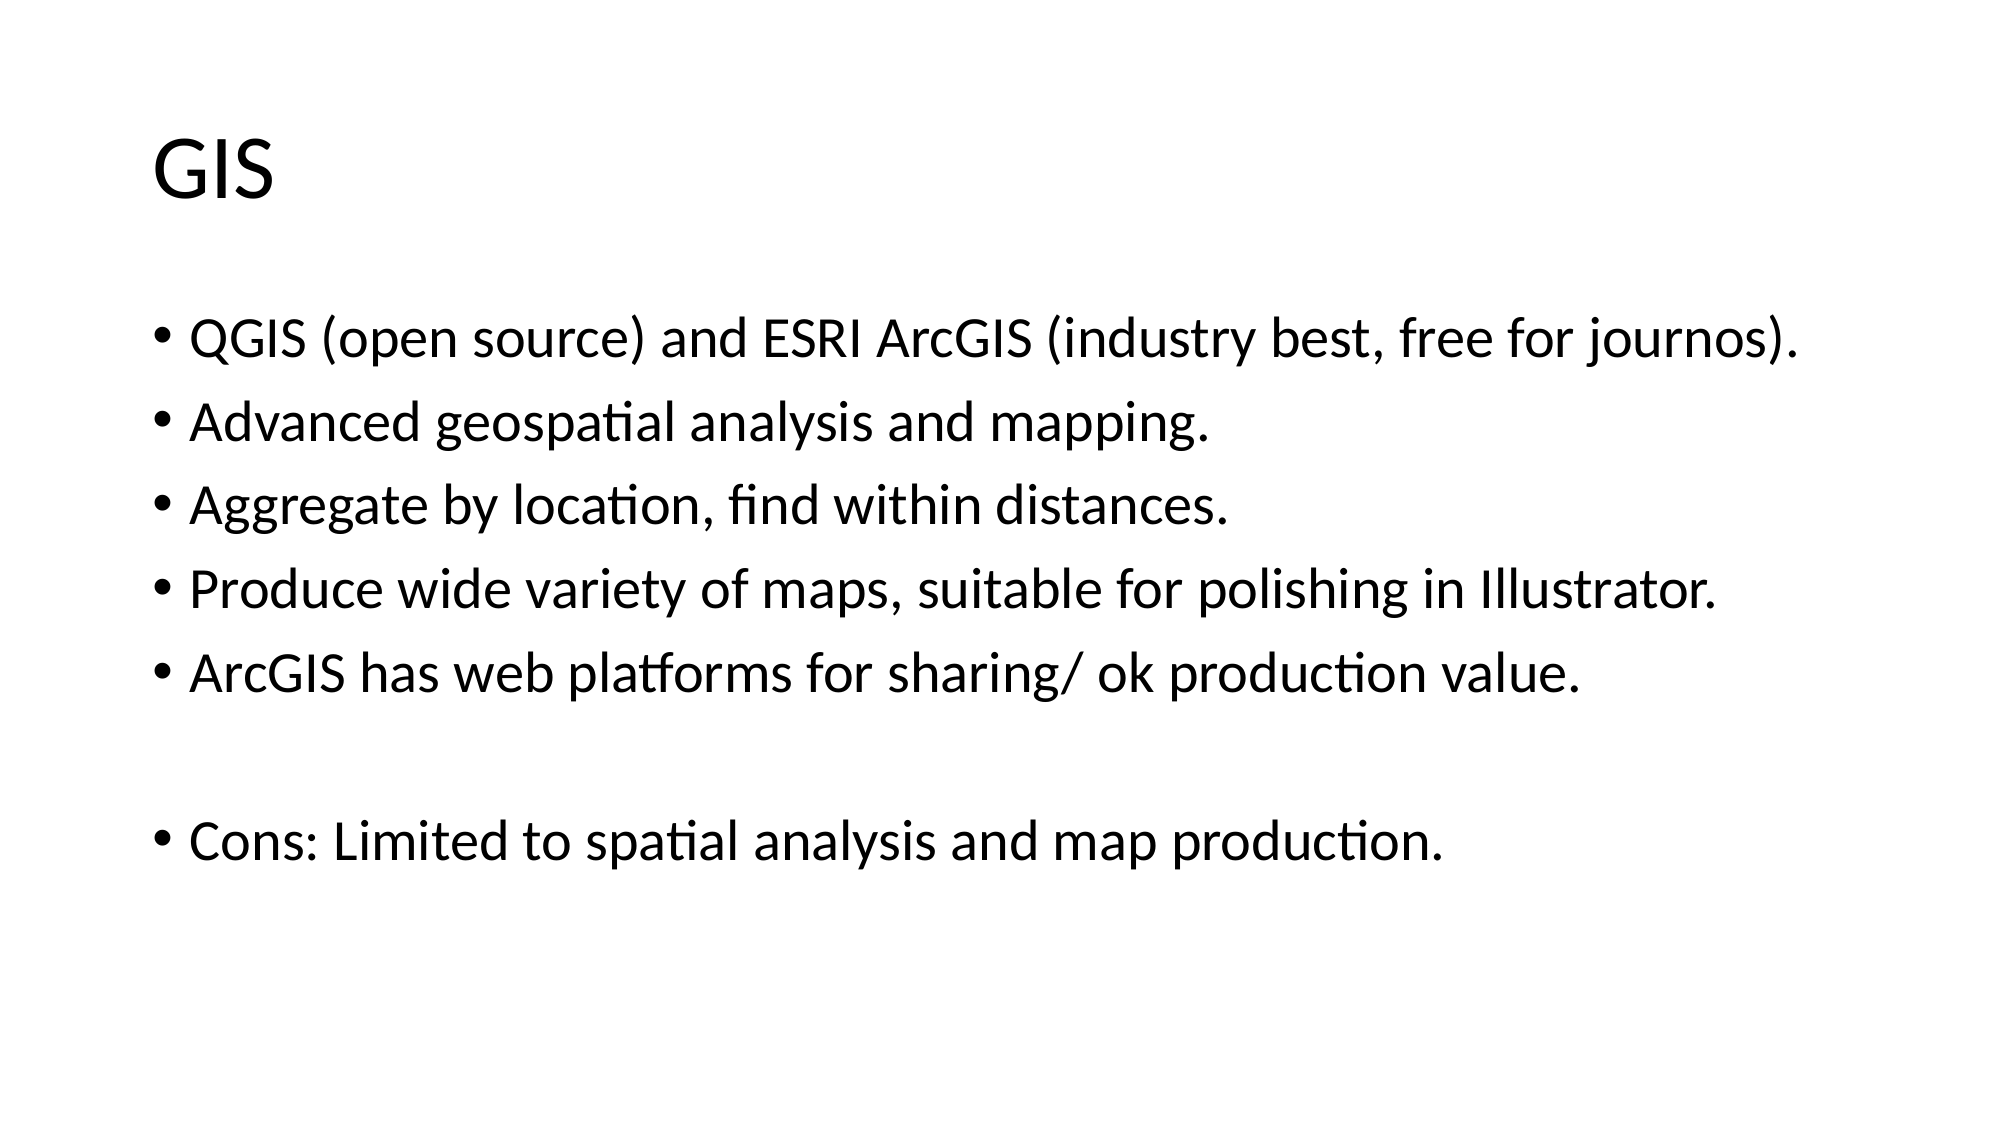

# GIS
QGIS (open source) and ESRI ArcGIS (industry best, free for journos).
Advanced geospatial analysis and mapping.
Aggregate by location, find within distances.
Produce wide variety of maps, suitable for polishing in Illustrator.
ArcGIS has web platforms for sharing/ ok production value.

Cons: Limited to spatial analysis and map production.